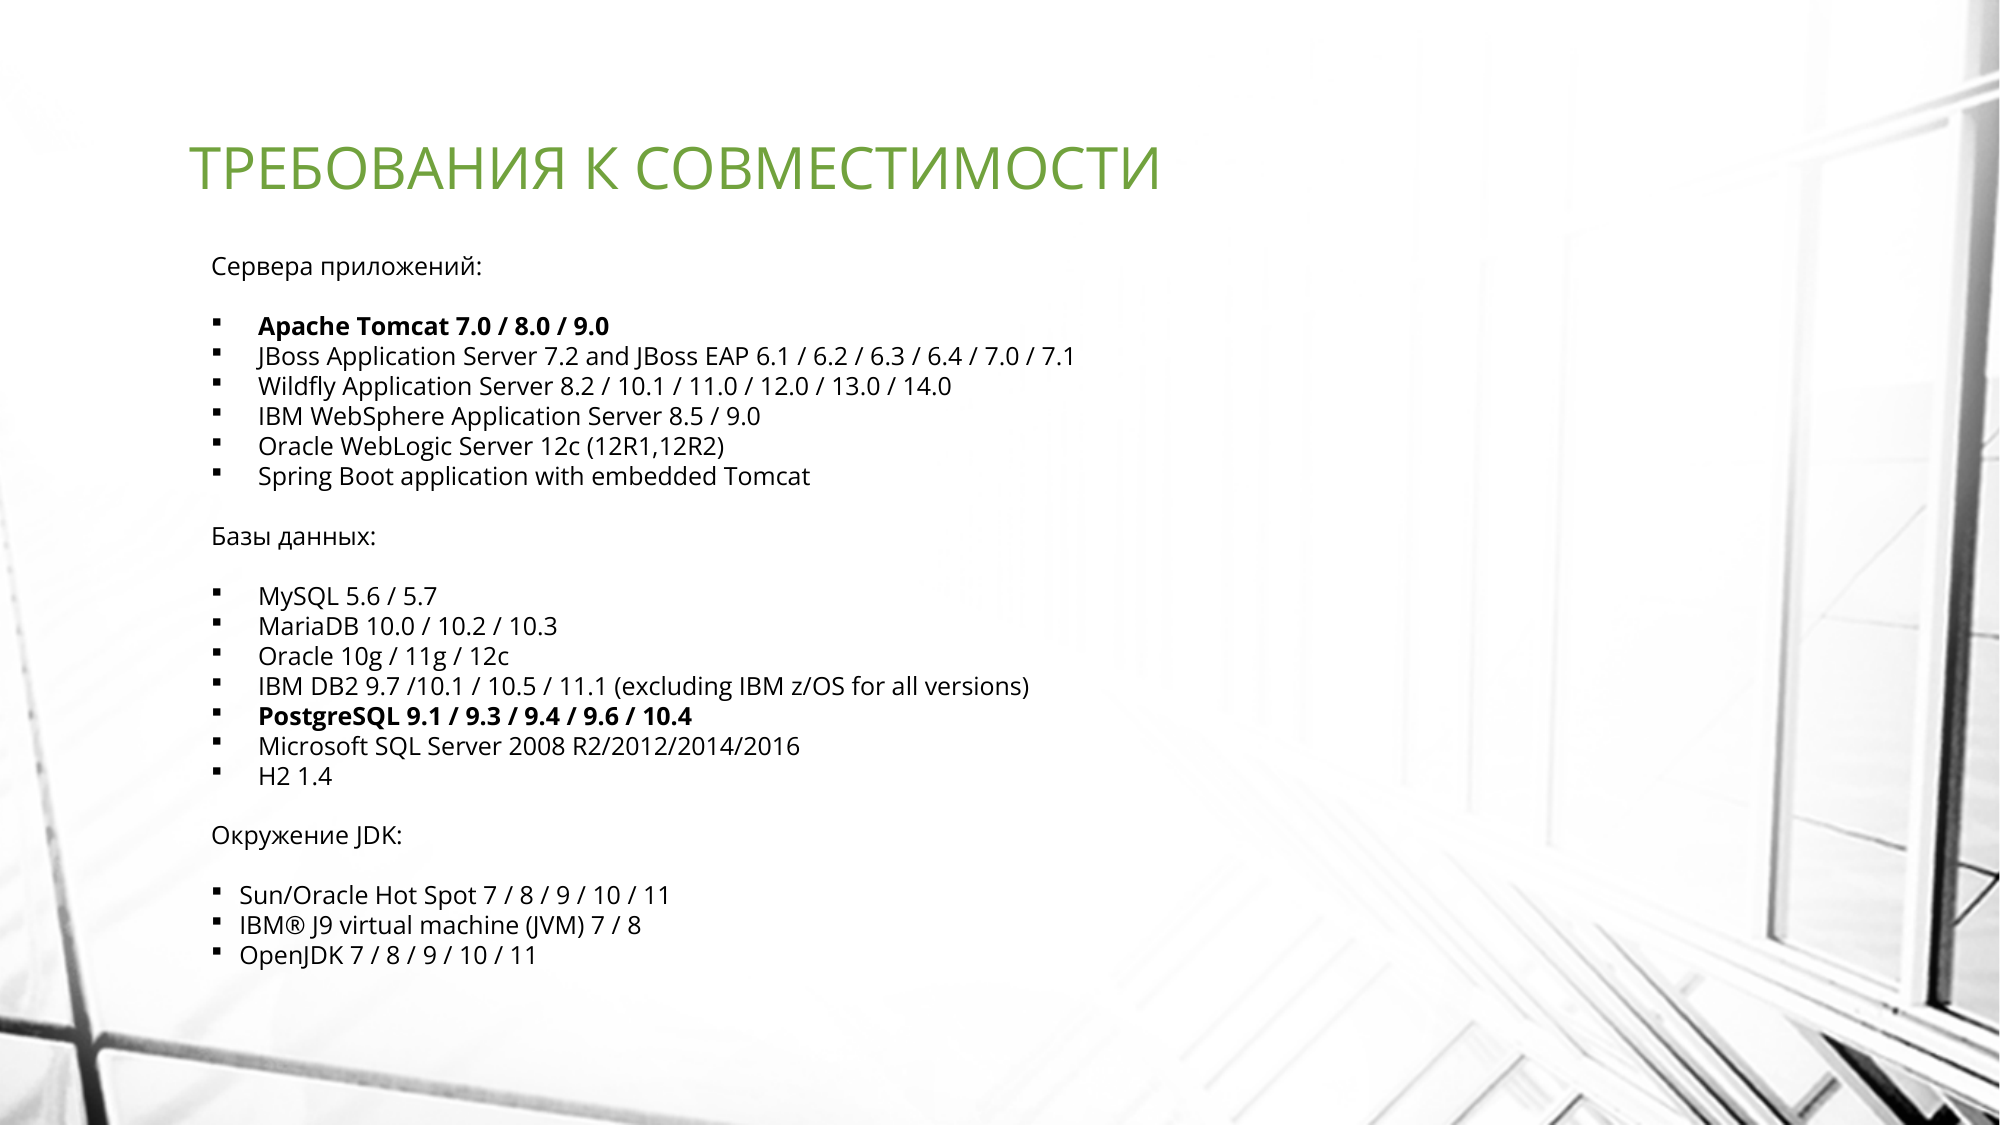

# ТРЕБОВАНИЯ К СОВМЕСТИМОСТИ
Сервера приложений:

Apache Tomcat 7.0 / 8.0 / 9.0
JBoss Application Server 7.2 and JBoss EAP 6.1 / 6.2 / 6.3 / 6.4 / 7.0 / 7.1
Wildfly Application Server 8.2 / 10.1 / 11.0 / 12.0 / 13.0 / 14.0
IBM WebSphere Application Server 8.5 / 9.0
Oracle WebLogic Server 12c (12R1,12R2)
Spring Boot application with embedded Tomcat

Базы данных:

MySQL 5.6 / 5.7
MariaDB 10.0 / 10.2 / 10.3
Oracle 10g / 11g / 12c
IBM DB2 9.7 /10.1 / 10.5 / 11.1 (excluding IBM z/OS for all versions)
PostgreSQL 9.1 / 9.3 / 9.4 / 9.6 / 10.4
Microsoft SQL Server 2008 R2/2012/2014/2016
H2 1.4

Окружение JDK:

Sun/Oracle Hot Spot 7 / 8 / 9 / 10 / 11
IBM® J9 virtual machine (JVM) 7 / 8
OpenJDK 7 / 8 / 9 / 10 / 11